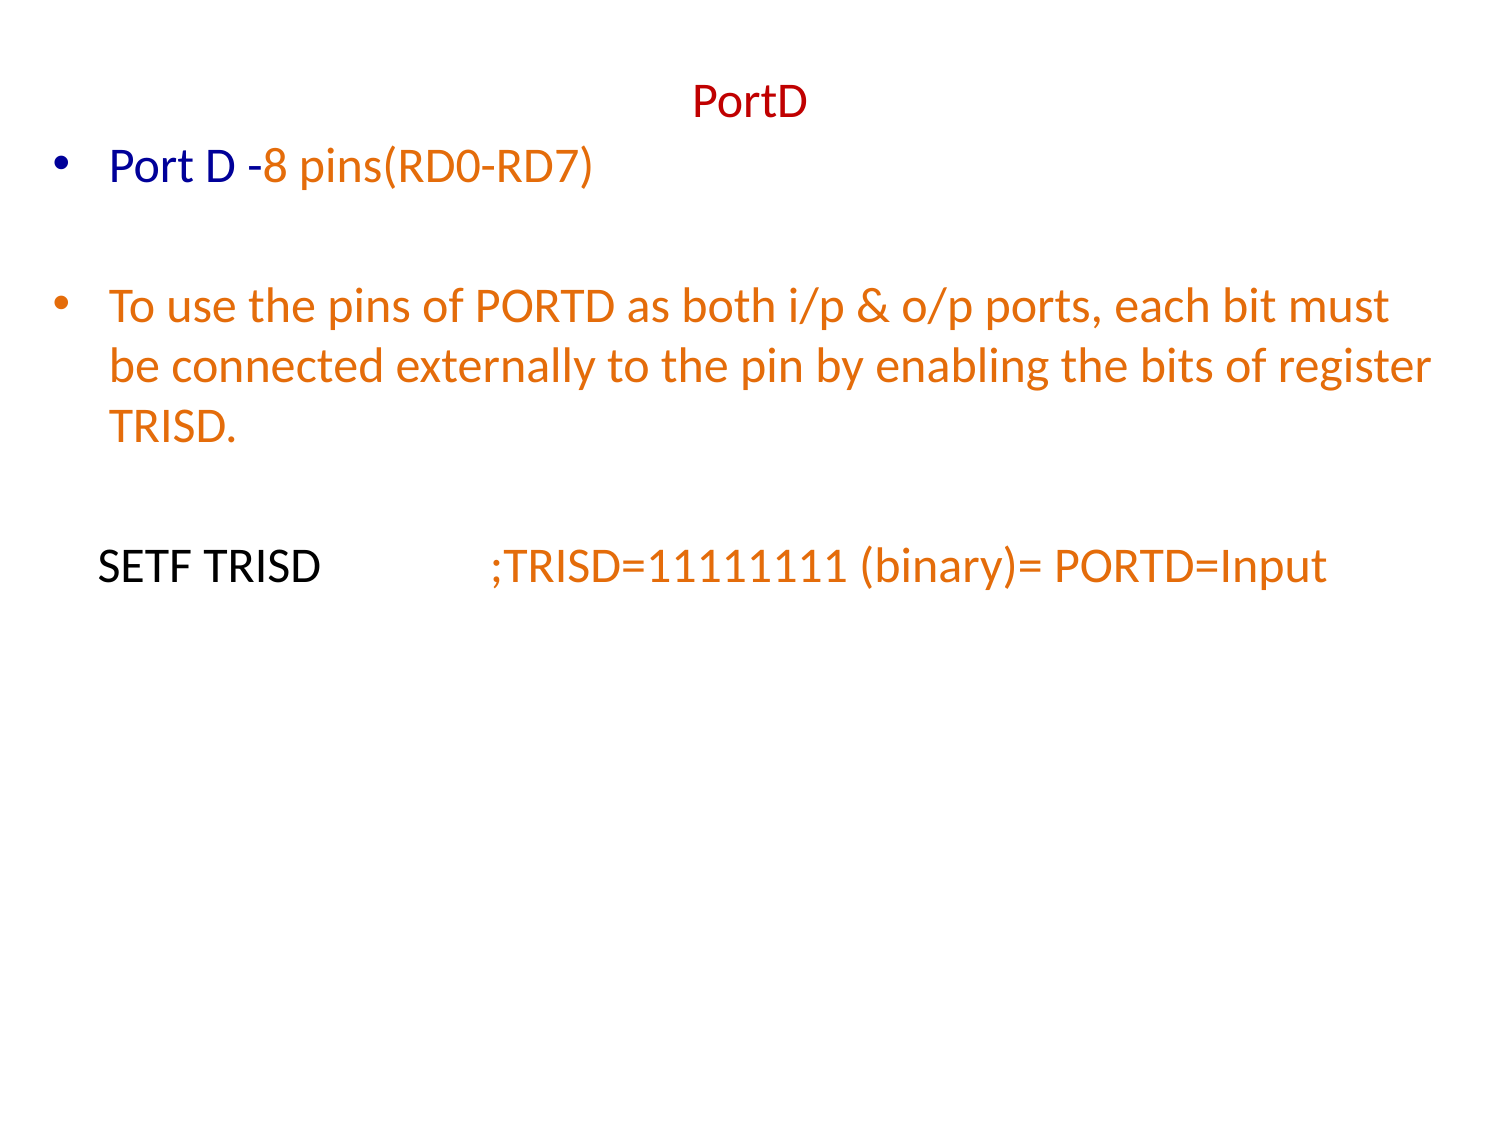

# PortD
Port D -8 pins(RD0-RD7)

To use the pins of PORTD as both i/p & o/p ports, each bit must be connected externally to the pin by enabling the bits of register TRISD.

    SETF TRISD               ;TRISD=11111111 (binary)= PORTD=Input